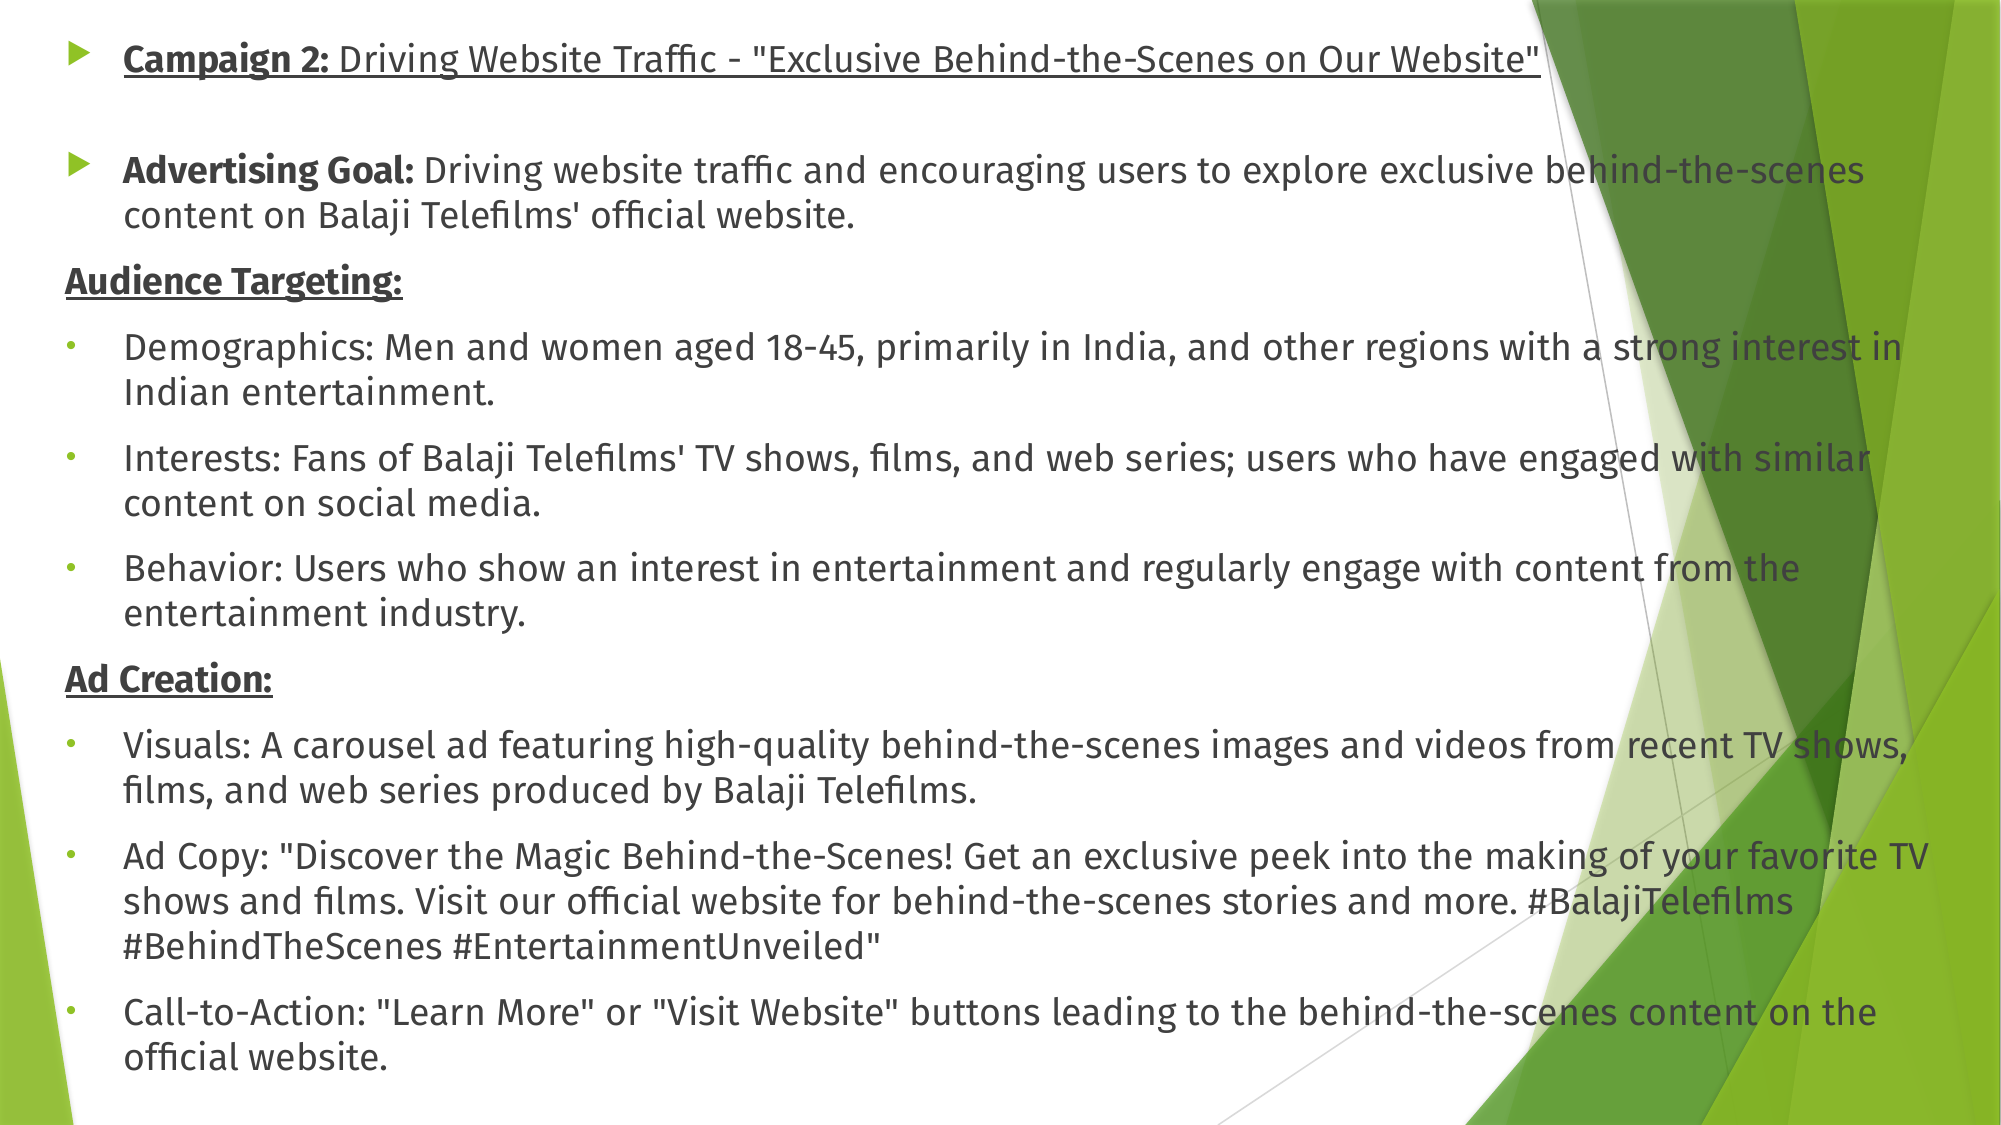

Campaign 2: Driving Website Traffic - "Exclusive Behind-the-Scenes on Our Website"
Advertising Goal: Driving website traffic and encouraging users to explore exclusive behind-the-scenes content on Balaji Telefilms' official website.
Audience Targeting:
Demographics: Men and women aged 18-45, primarily in India, and other regions with a strong interest in Indian entertainment.
Interests: Fans of Balaji Telefilms' TV shows, films, and web series; users who have engaged with similar content on social media.
Behavior: Users who show an interest in entertainment and regularly engage with content from the entertainment industry.
Ad Creation:
Visuals: A carousel ad featuring high-quality behind-the-scenes images and videos from recent TV shows, films, and web series produced by Balaji Telefilms.
Ad Copy: "Discover the Magic Behind-the-Scenes! Get an exclusive peek into the making of your favorite TV shows and films. Visit our official website for behind-the-scenes stories and more. #BalajiTelefilms #BehindTheScenes #EntertainmentUnveiled"
Call-to-Action: "Learn More" or "Visit Website" buttons leading to the behind-the-scenes content on the official website.